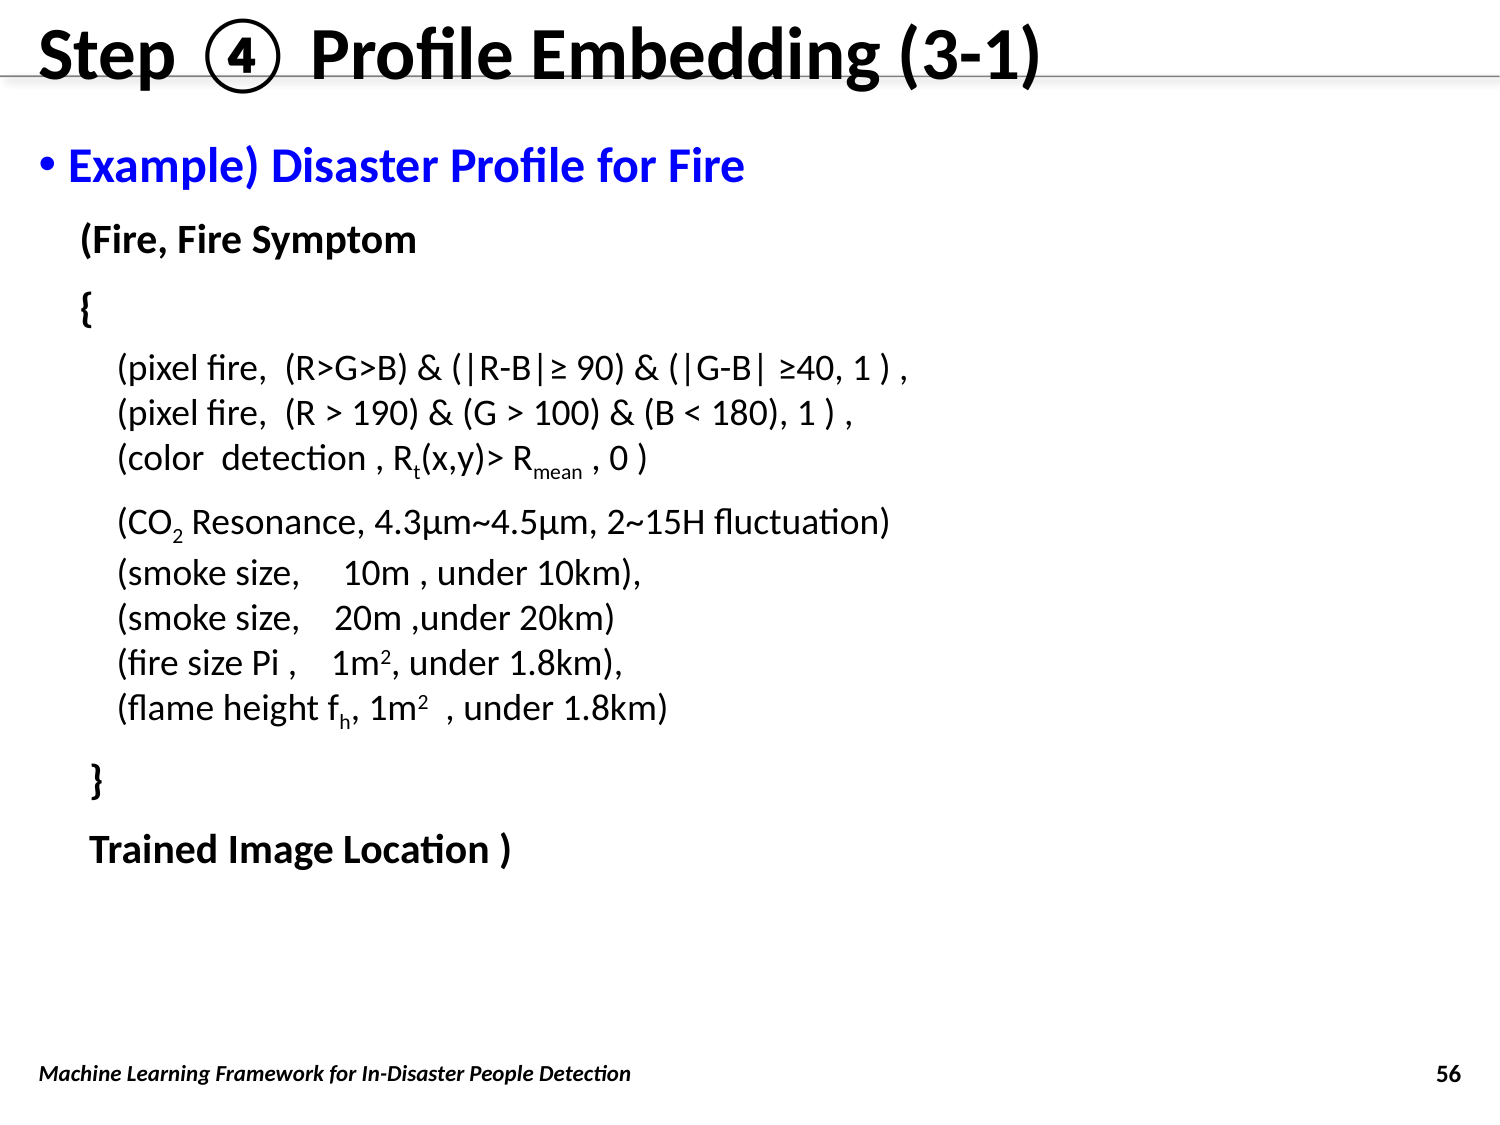

# Step ④ Profile Embedding (3-1)
Example) Disaster Profile for Fire
(Fire, Fire Symptom
{
(pixel fire,  (R>G>B) & (|R-B|≥ 90) & (|G-B| ≥40, 1 ) ,
(pixel fire,  (R > 190) & (G > 100) & (B < 180), 1 ) ,
(color  detection , Rt(x,y)> Rmean , 0 )
(CO2 Resonance, 4.3µm~4.5µm, 2~15H fluctuation)
(smoke size,     10m , under 10km),
(smoke size,    20m ,under 20km)
(fire size Pi ,    1m2, under 1.8km),
(flame height fh, 1m2  , under 1.8km)
 }
 Trained Image Location )
Machine Learning Framework for In-Disaster People Detection
56